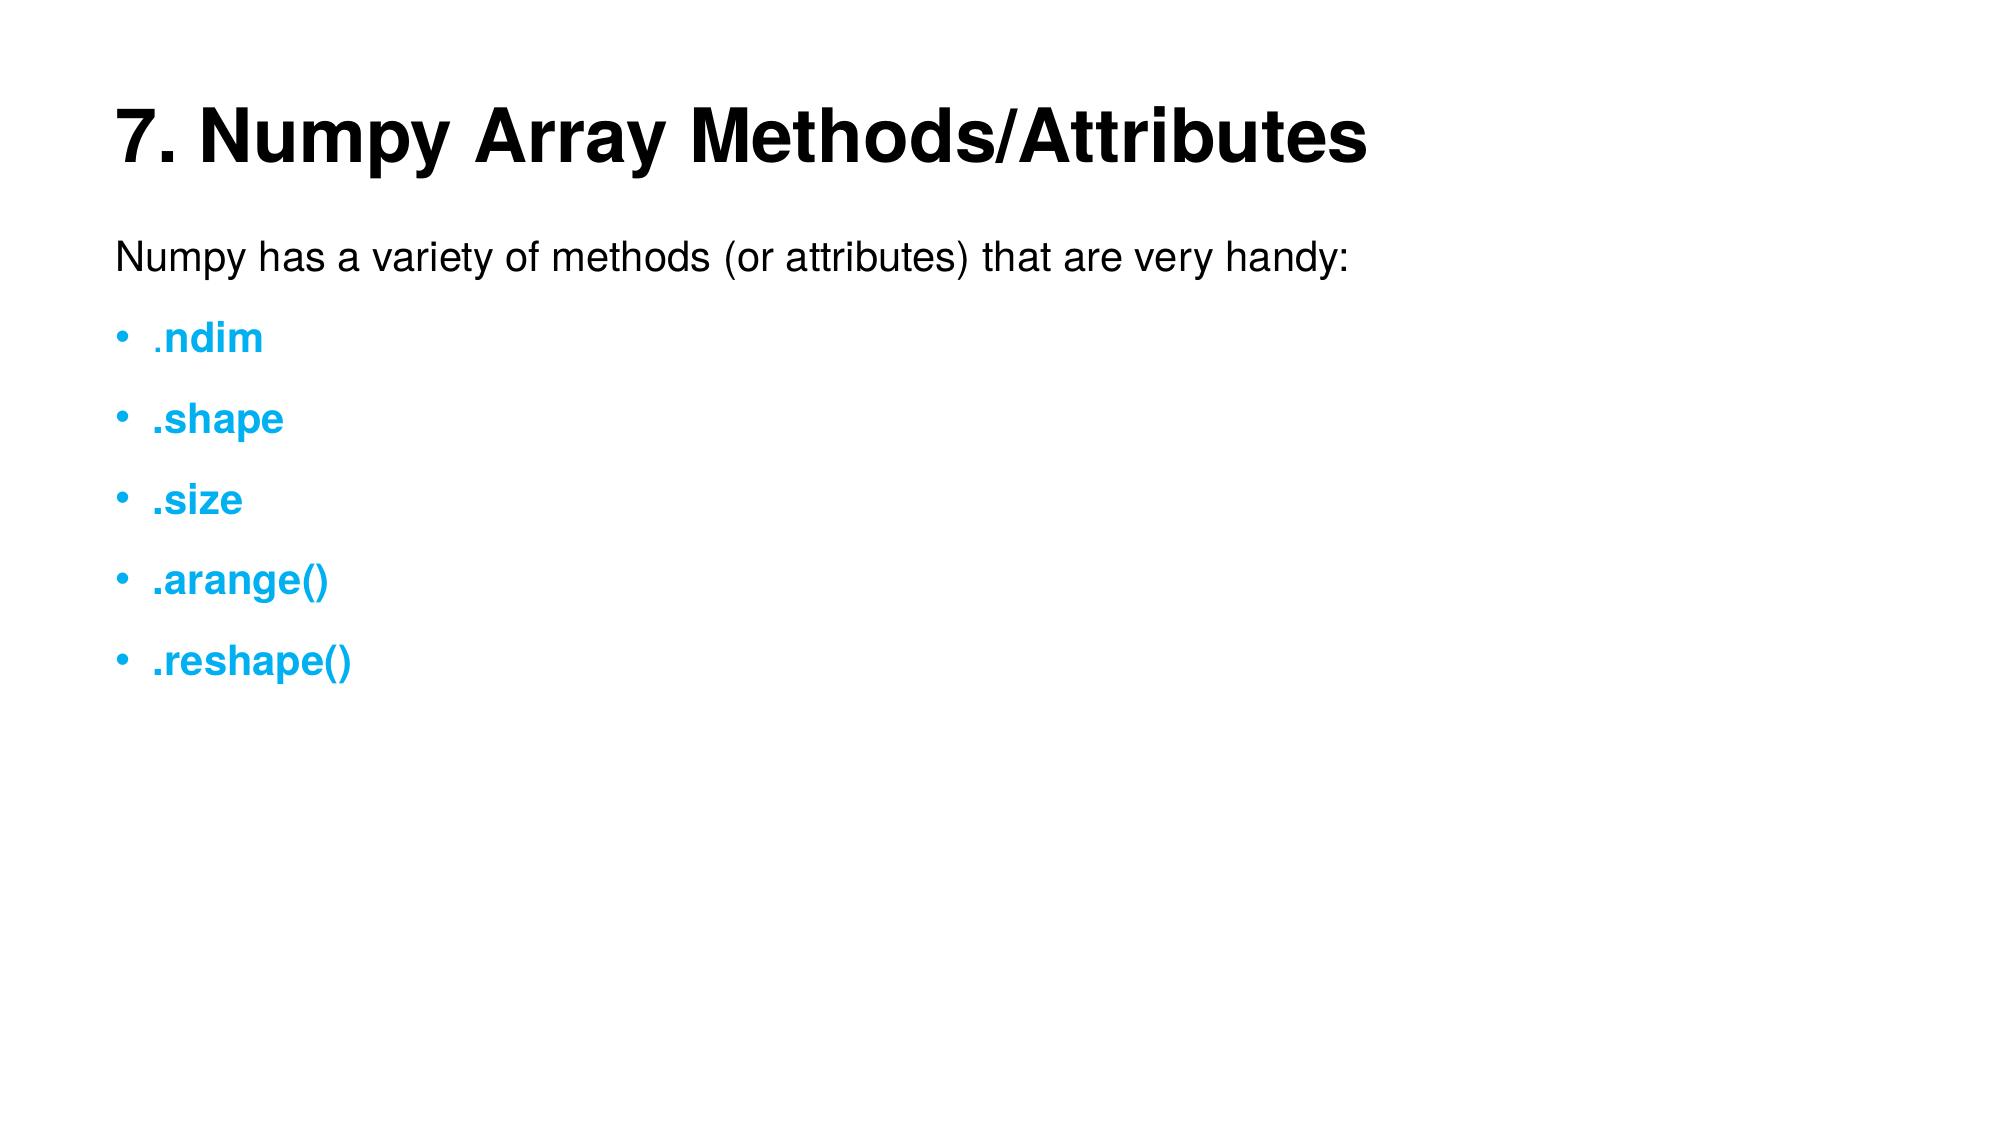

# 7. Numpy Array Methods/Attributes
Numpy has a variety of methods (or attributes) that are very handy:
.ndim
.shape
.size
.arange()
.reshape()